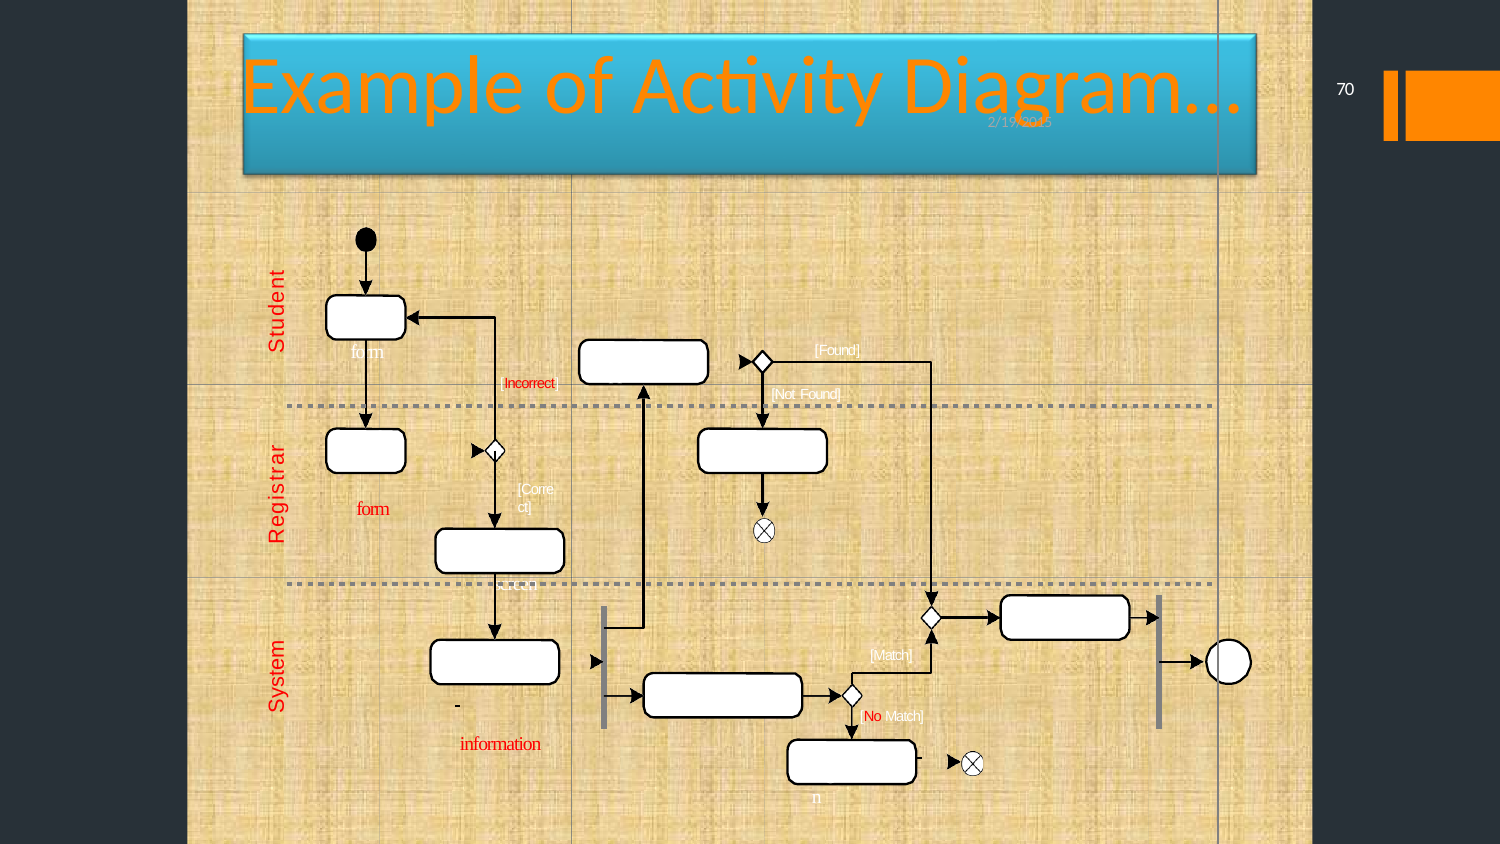

# Example of Activity Diagram…

70
2/19/2015

Student

Fill-in  form

Verify the
[Found]

applications

[Incorrect]

[Not Found]

Check 		 form

Regret message

Registrar

[Correct]

Display student  screen

Create record

System
Input student 	 	 information
1

[Match]

Search for Student  selection list

[No Match]

Regret  registration